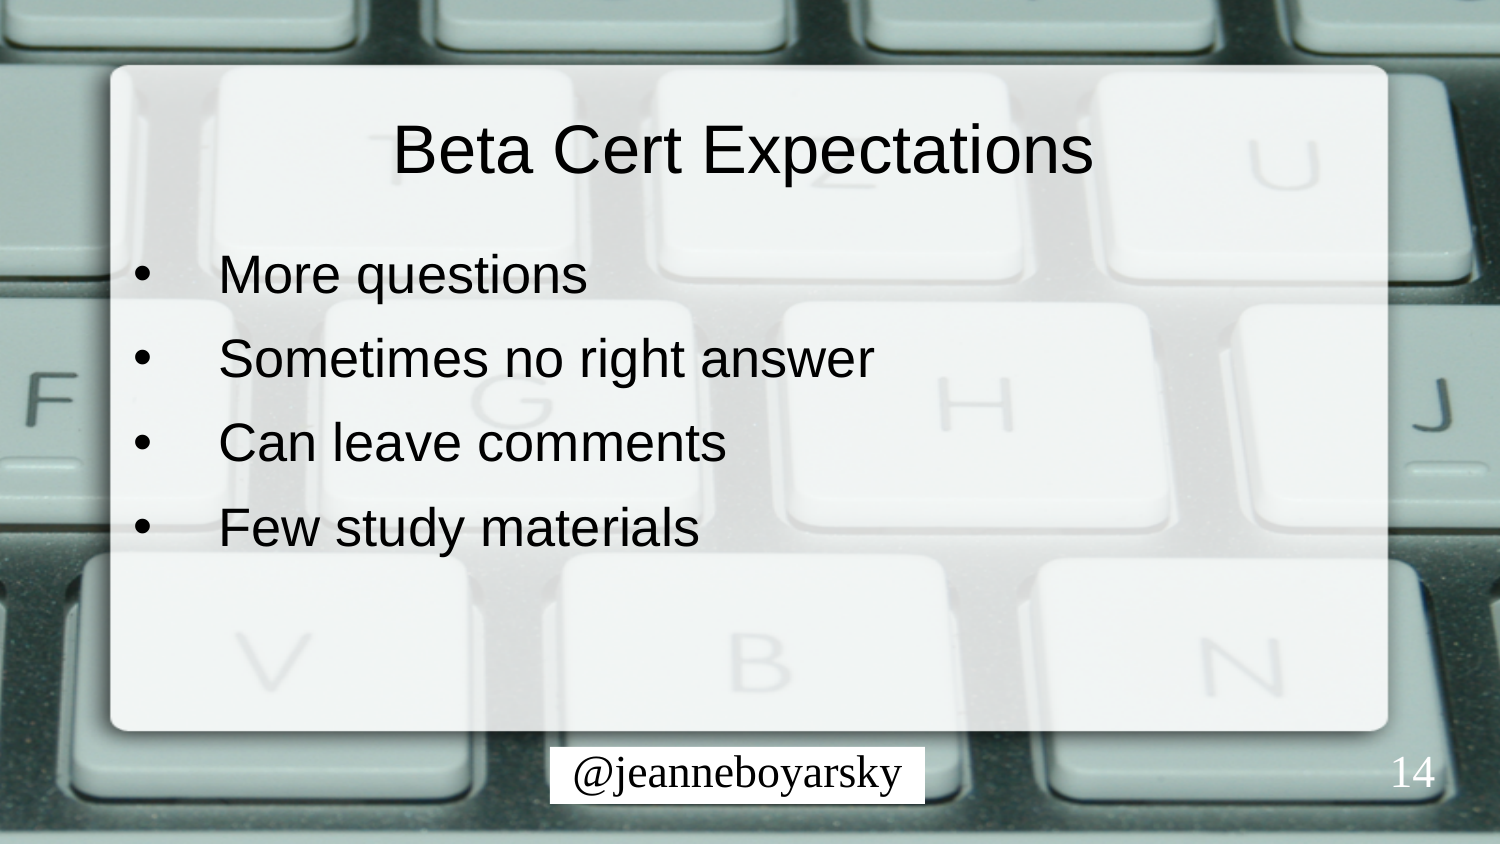

# Beta Cert Expectations
More questions
Sometimes no right answer
Can leave comments
Few study materials
14